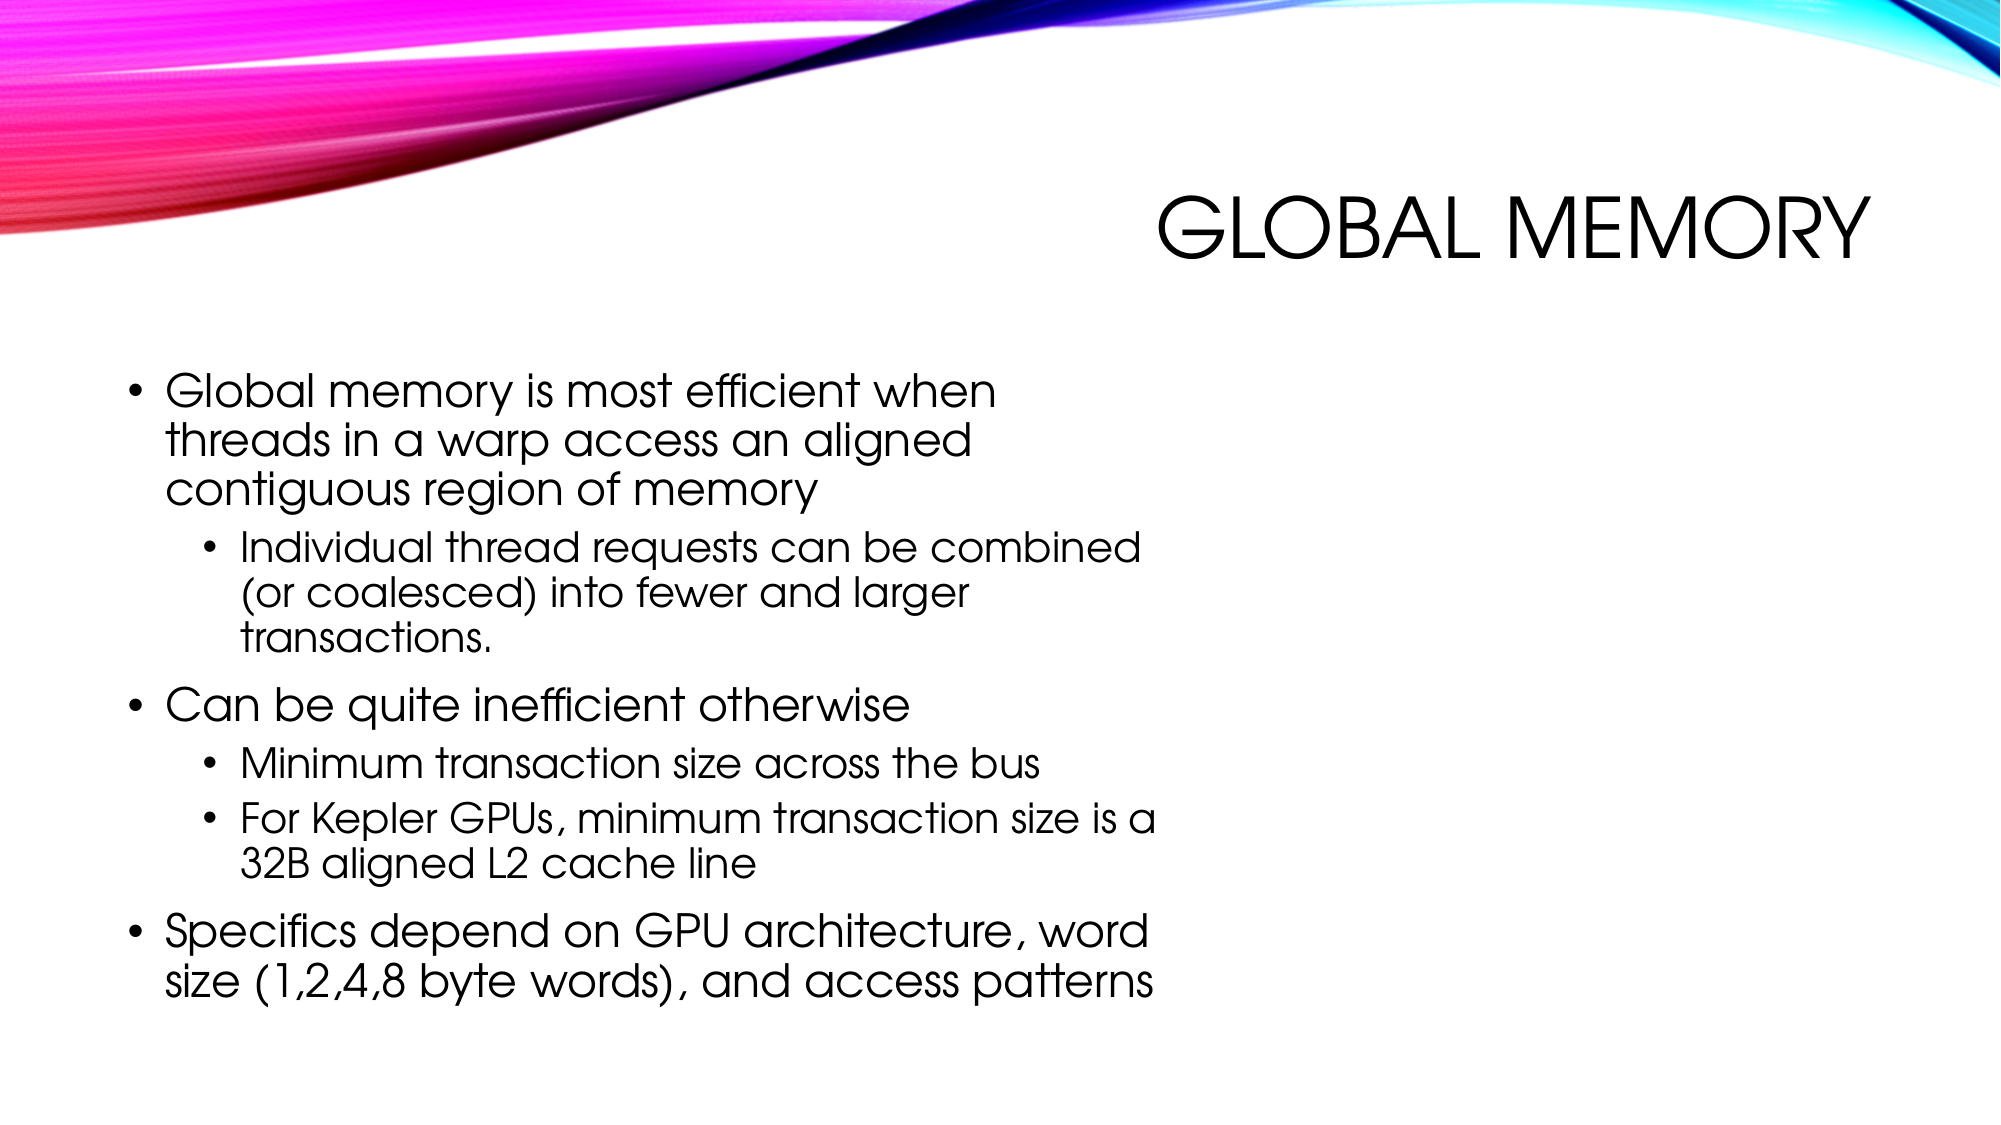

# GLOBAL MEMORY
Global memory is most efficient when threads in a warp access an aligned contiguous region of memory
Individual thread requests can be combined (or coalesced) into fewer and larger transactions.
Can be quite inefficient otherwise
Minimum transaction size across the bus
For Kepler GPUs, minimum transaction size is a 32B aligned L2 cache line
Specifics depend on GPU architecture, word size (1,2,4,8 byte words), and access patterns